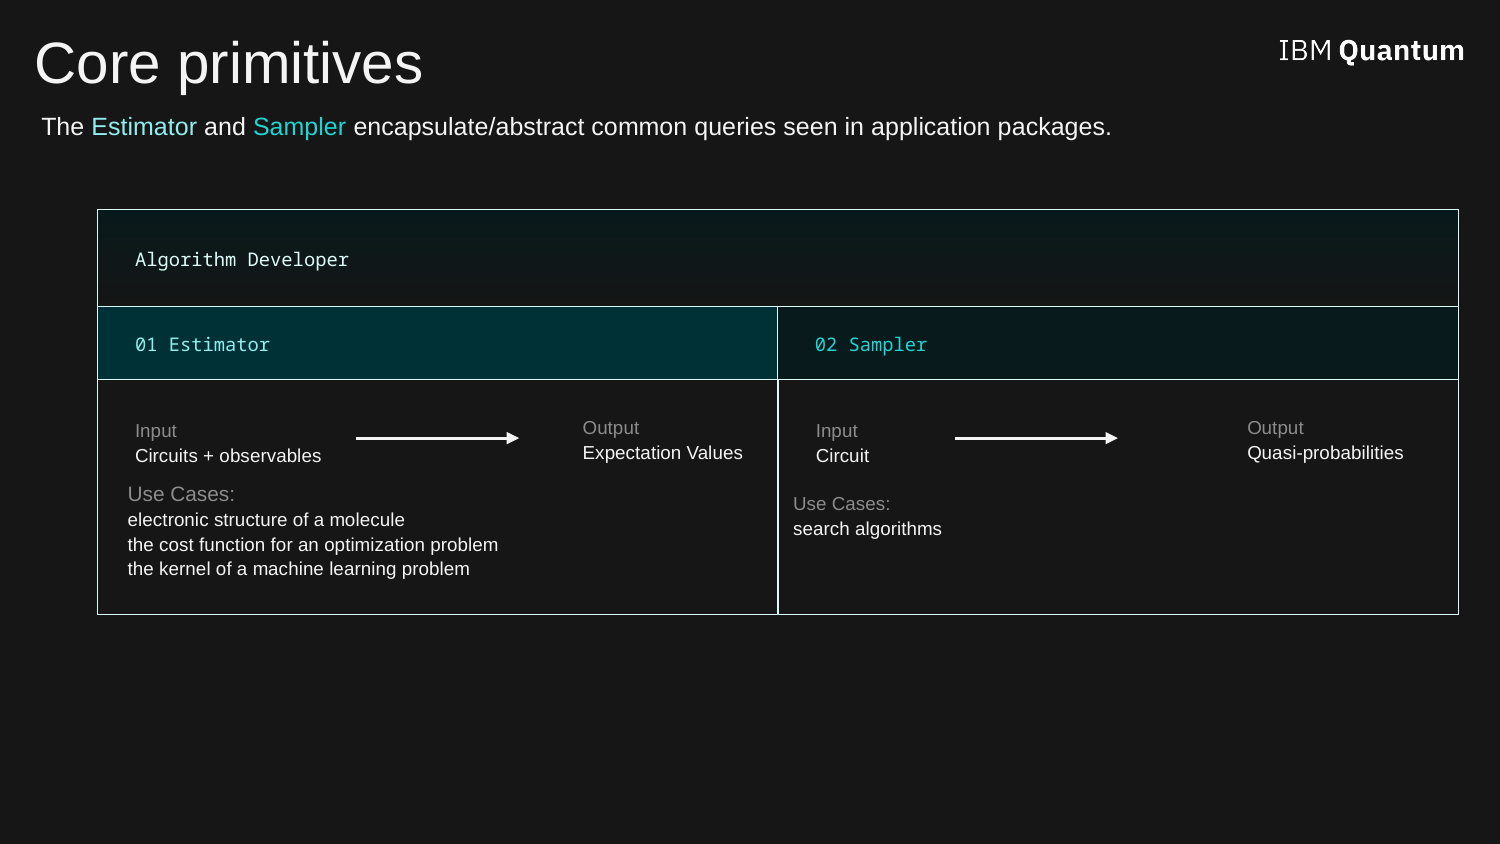

# Core primitives
The Estimator and Sampler encapsulate/abstract common queries seen in application packages.
Algorithm Developer
01 Estimator
02 Sampler
Input
Circuits + observables

Input
Circuit

Output
Expectation Values
Output
Quasi-probabilities
Use Cases:
electronic structure of a molecule
the cost function for an optimization problem
the kernel of a machine learning problem
Use Cases:
search algorithms